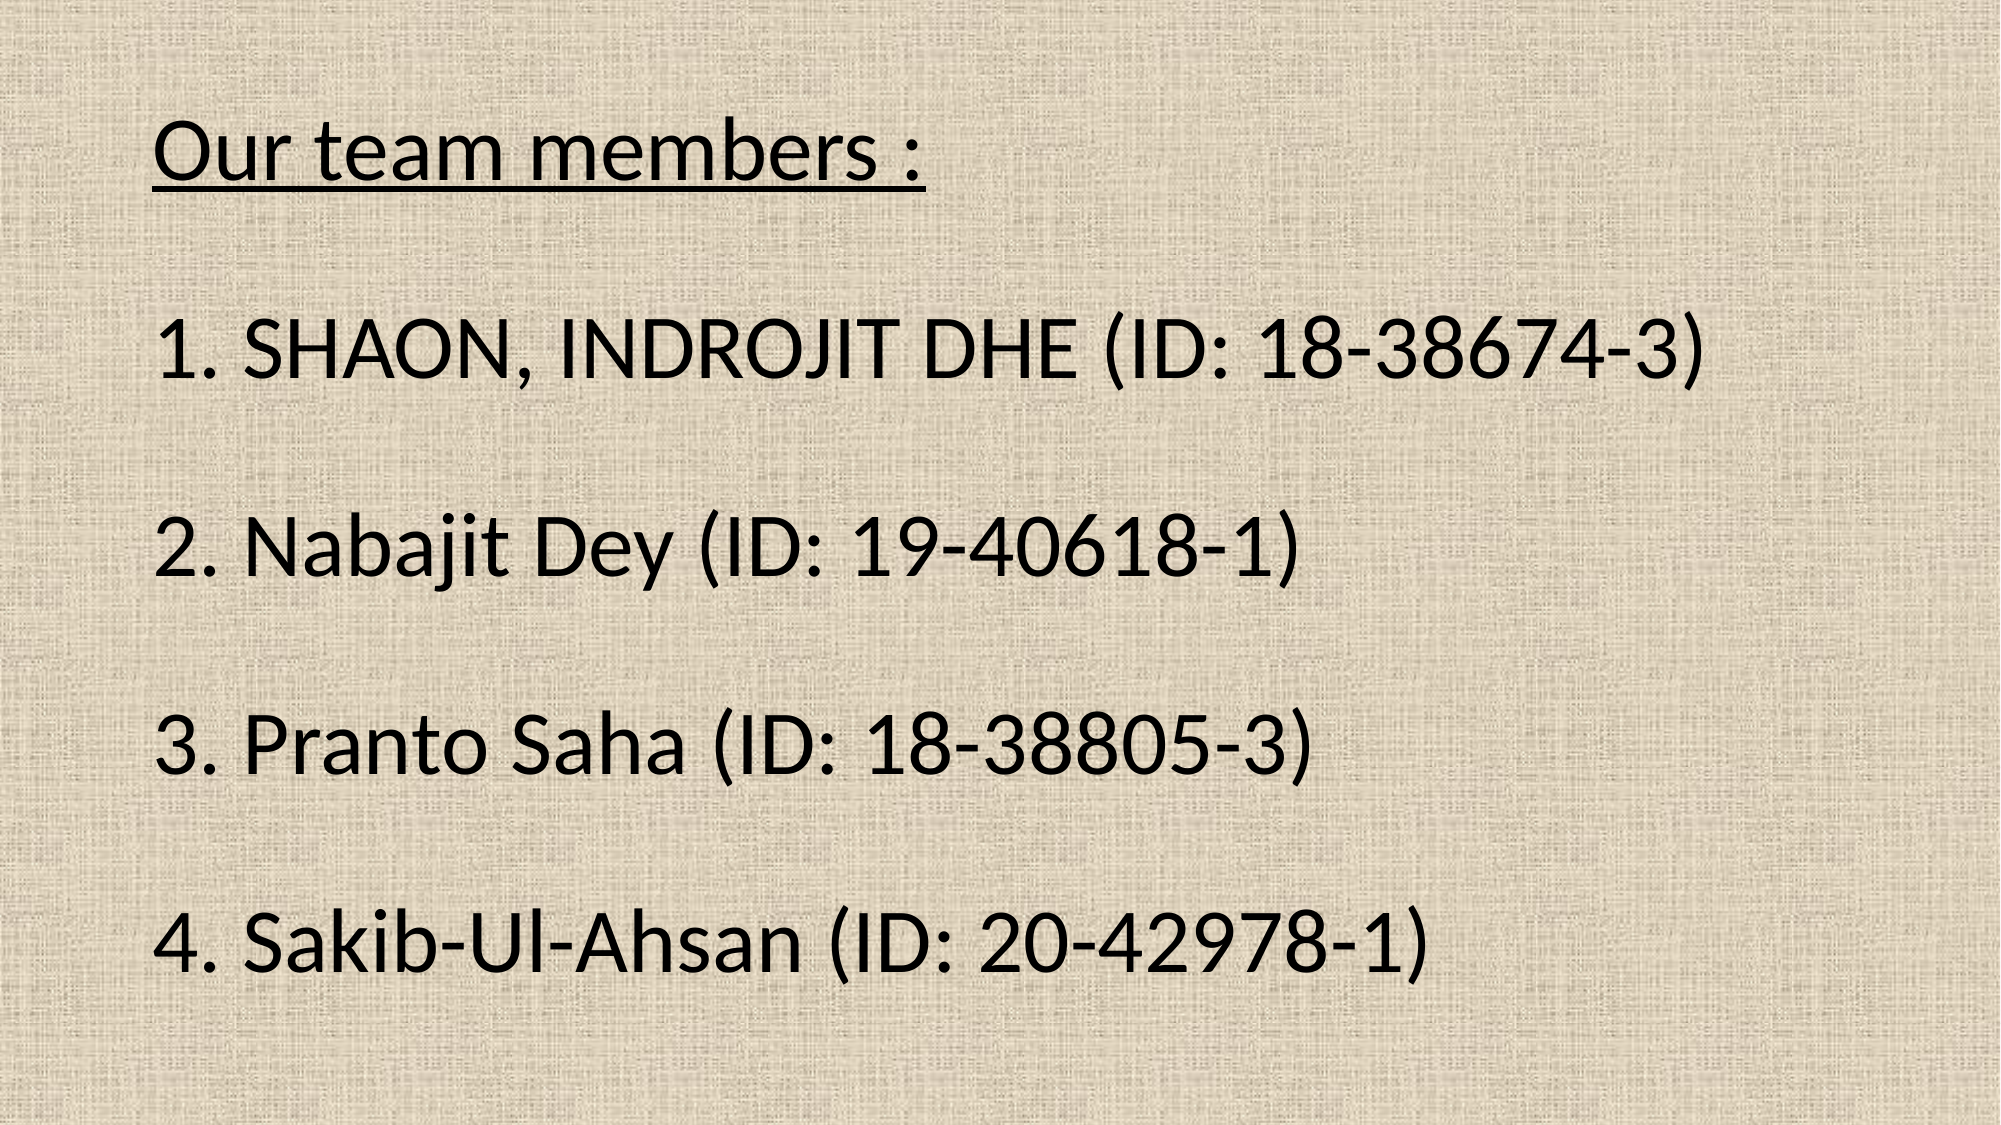

# Our team members : 1. SHAON, INDROJIT DHE (ID: 18-38674-3) 2. Nabajit Dey (ID: 19-40618-1) 3. Pranto Saha (ID: 18-38805-3) 4. Sakib-Ul-Ahsan (ID: 20-42978-1)